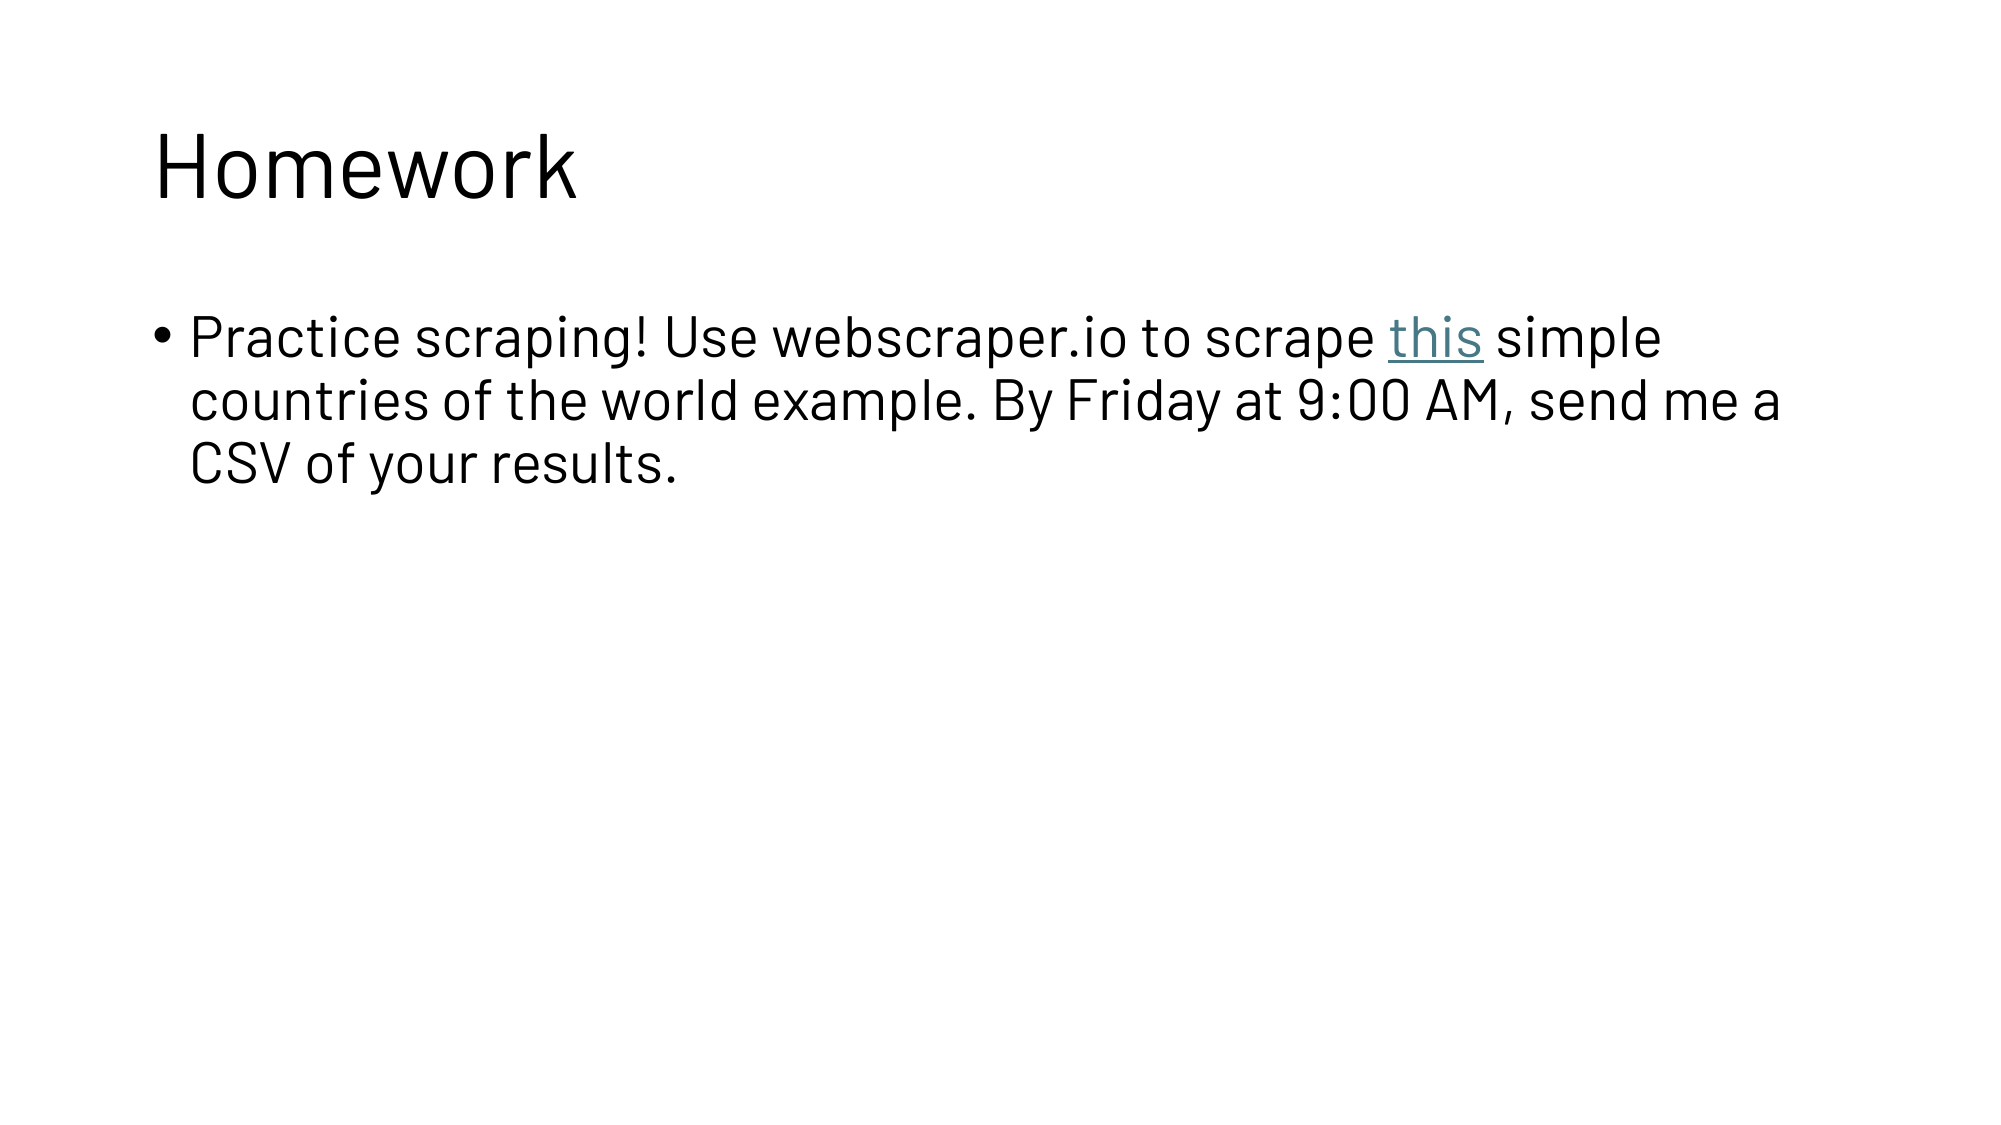

# Homework
Practice scraping! Use webscraper.io to scrape this simple countries of the world example. By Friday at 9:00 AM, send me a CSV of your results.